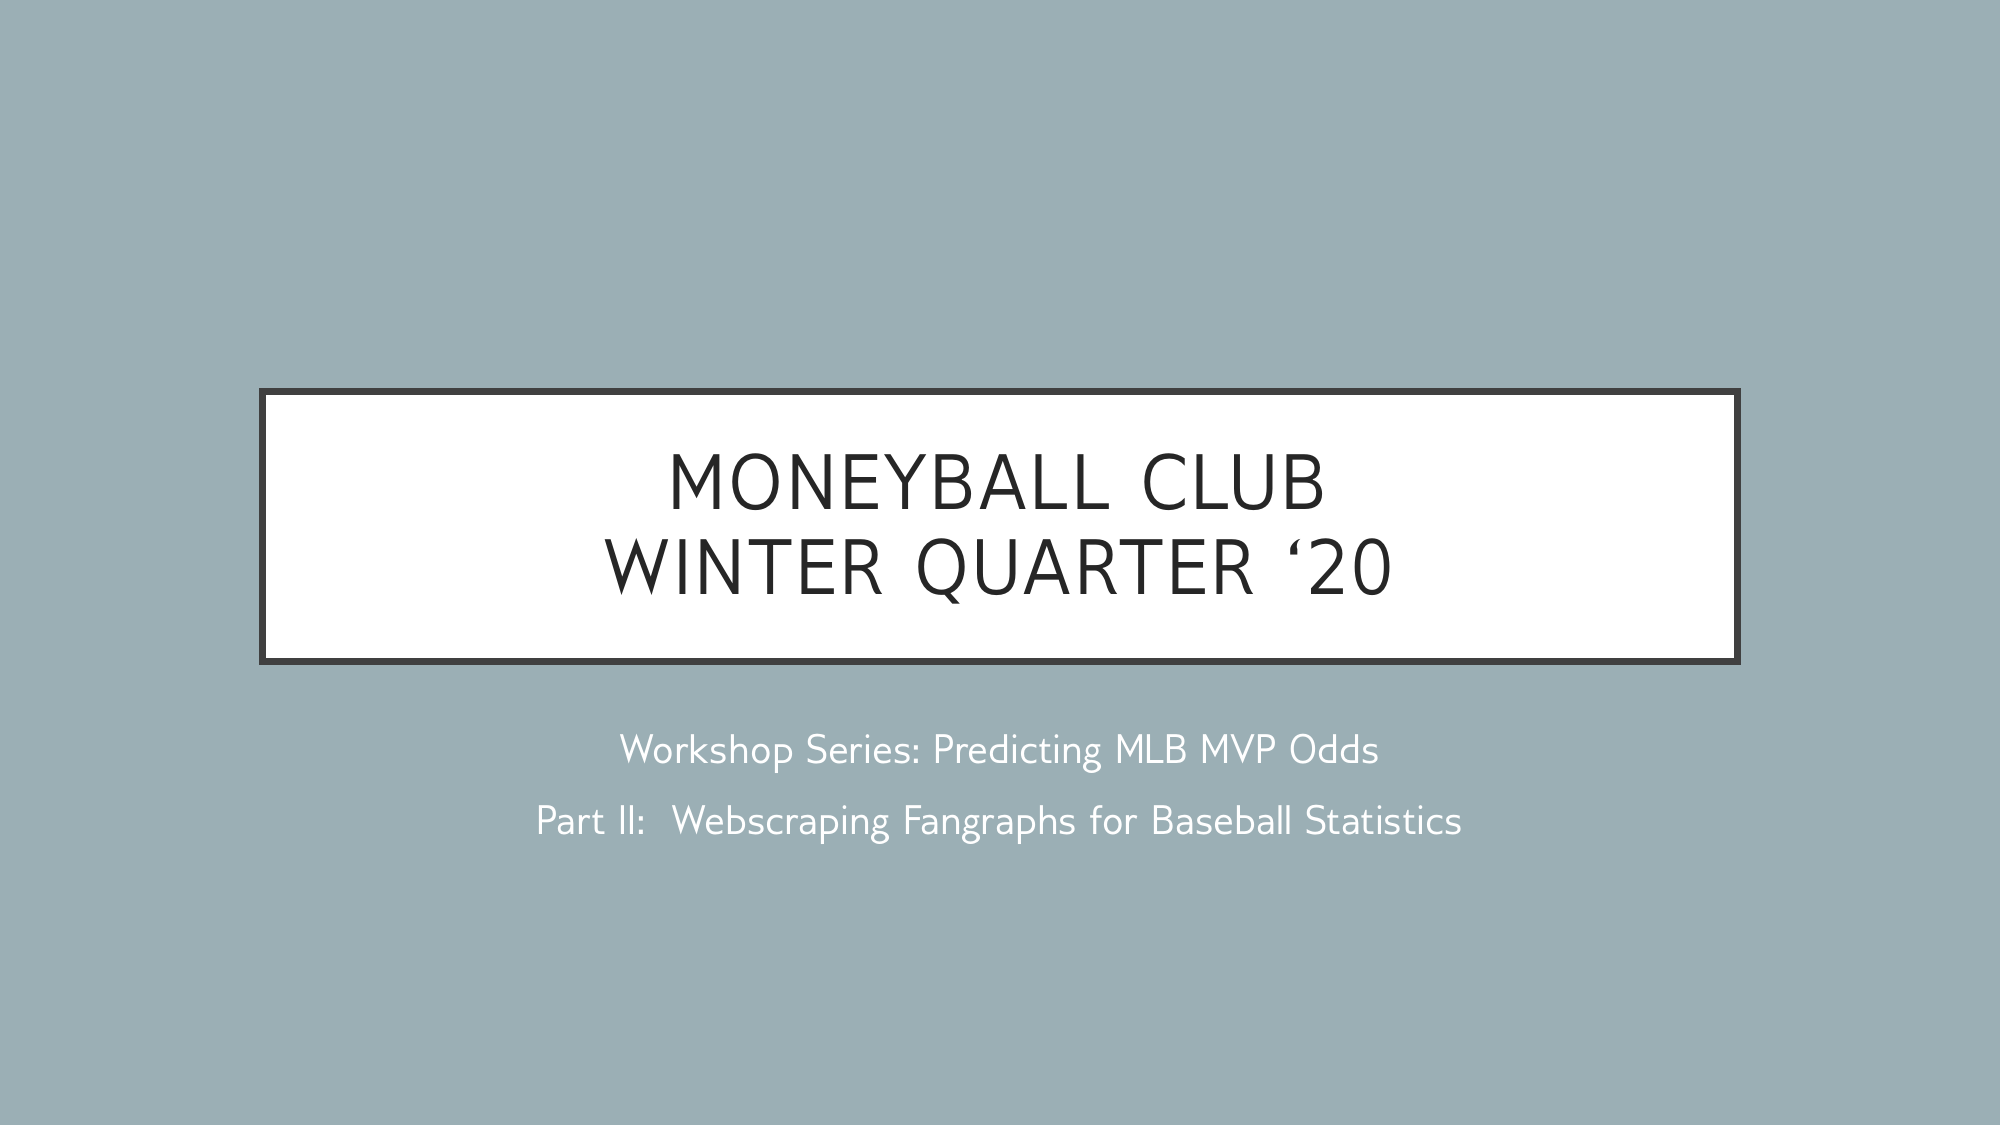

# Moneyball Club Winter Quarter ‘20
Workshop Series: Predicting MLB MVP Odds
Part II:  Webscraping Fangraphs for Baseball Statistics